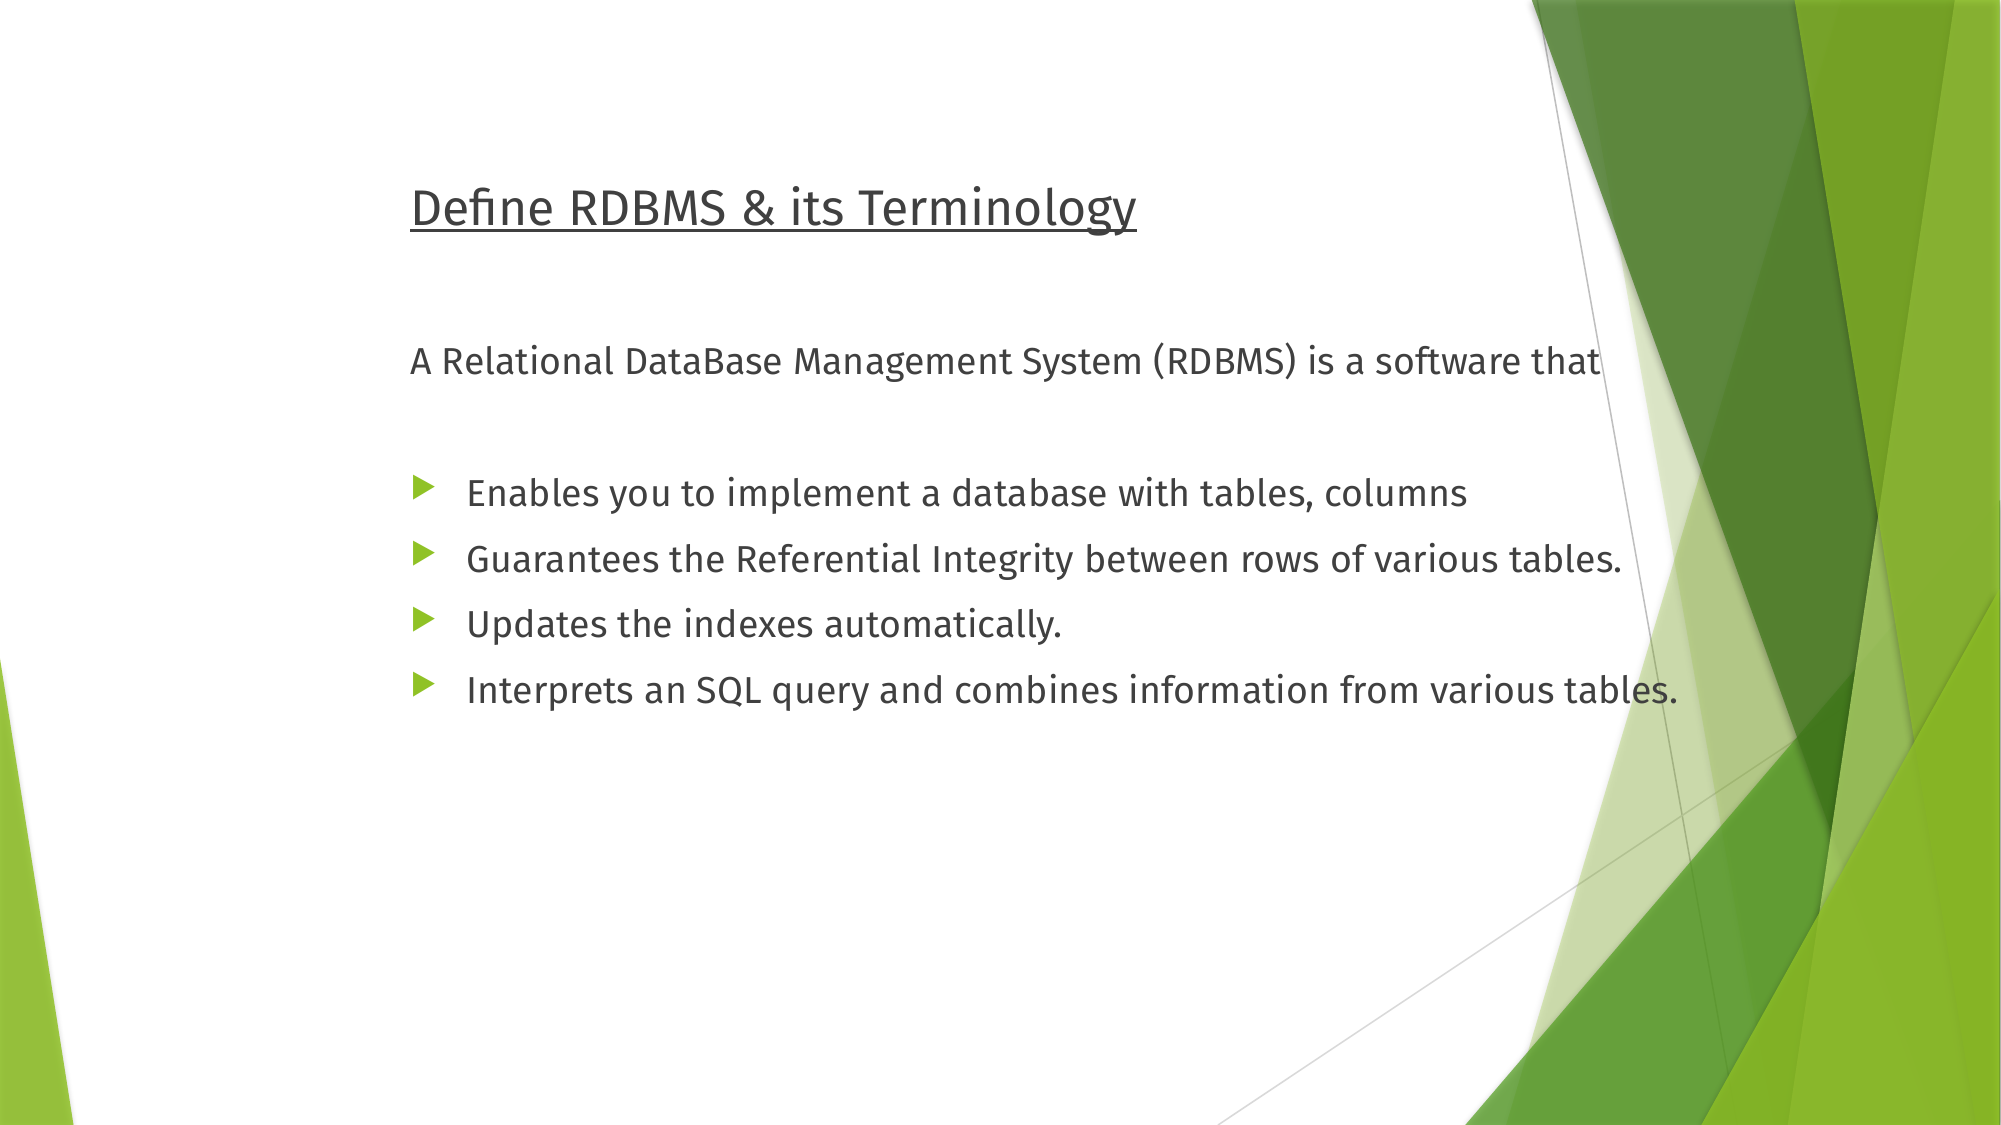

Define RDBMS & its Terminology

A Relational DataBase Management System (RDBMS) is a software that

Enables you to implement a database with tables, columns
Guarantees the Referential Integrity between rows of various tables.
Updates the indexes automatically.
Interprets an SQL query and combines information from various tables.